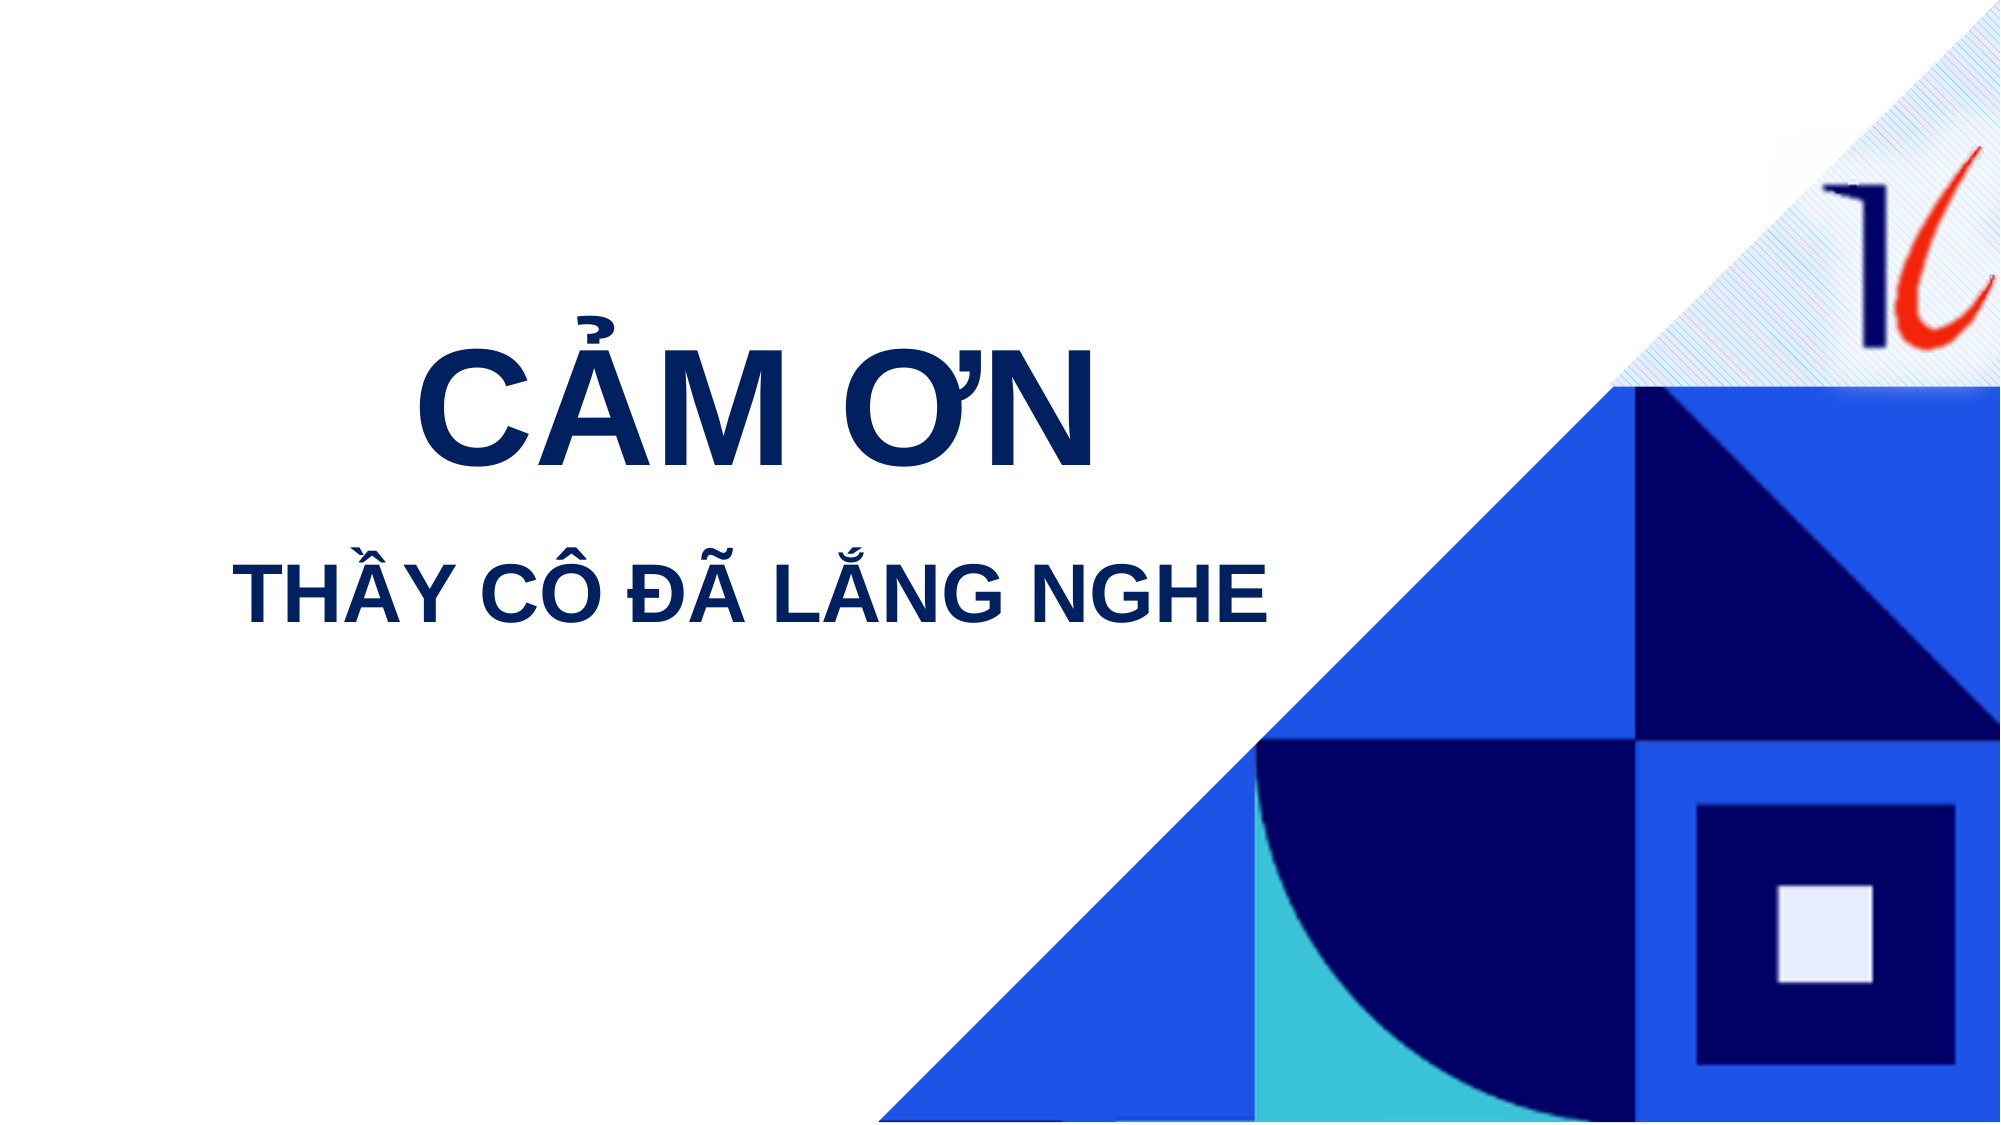

# CẢM ƠN
THẦY CÔ ĐÃ LẮNG NGHE